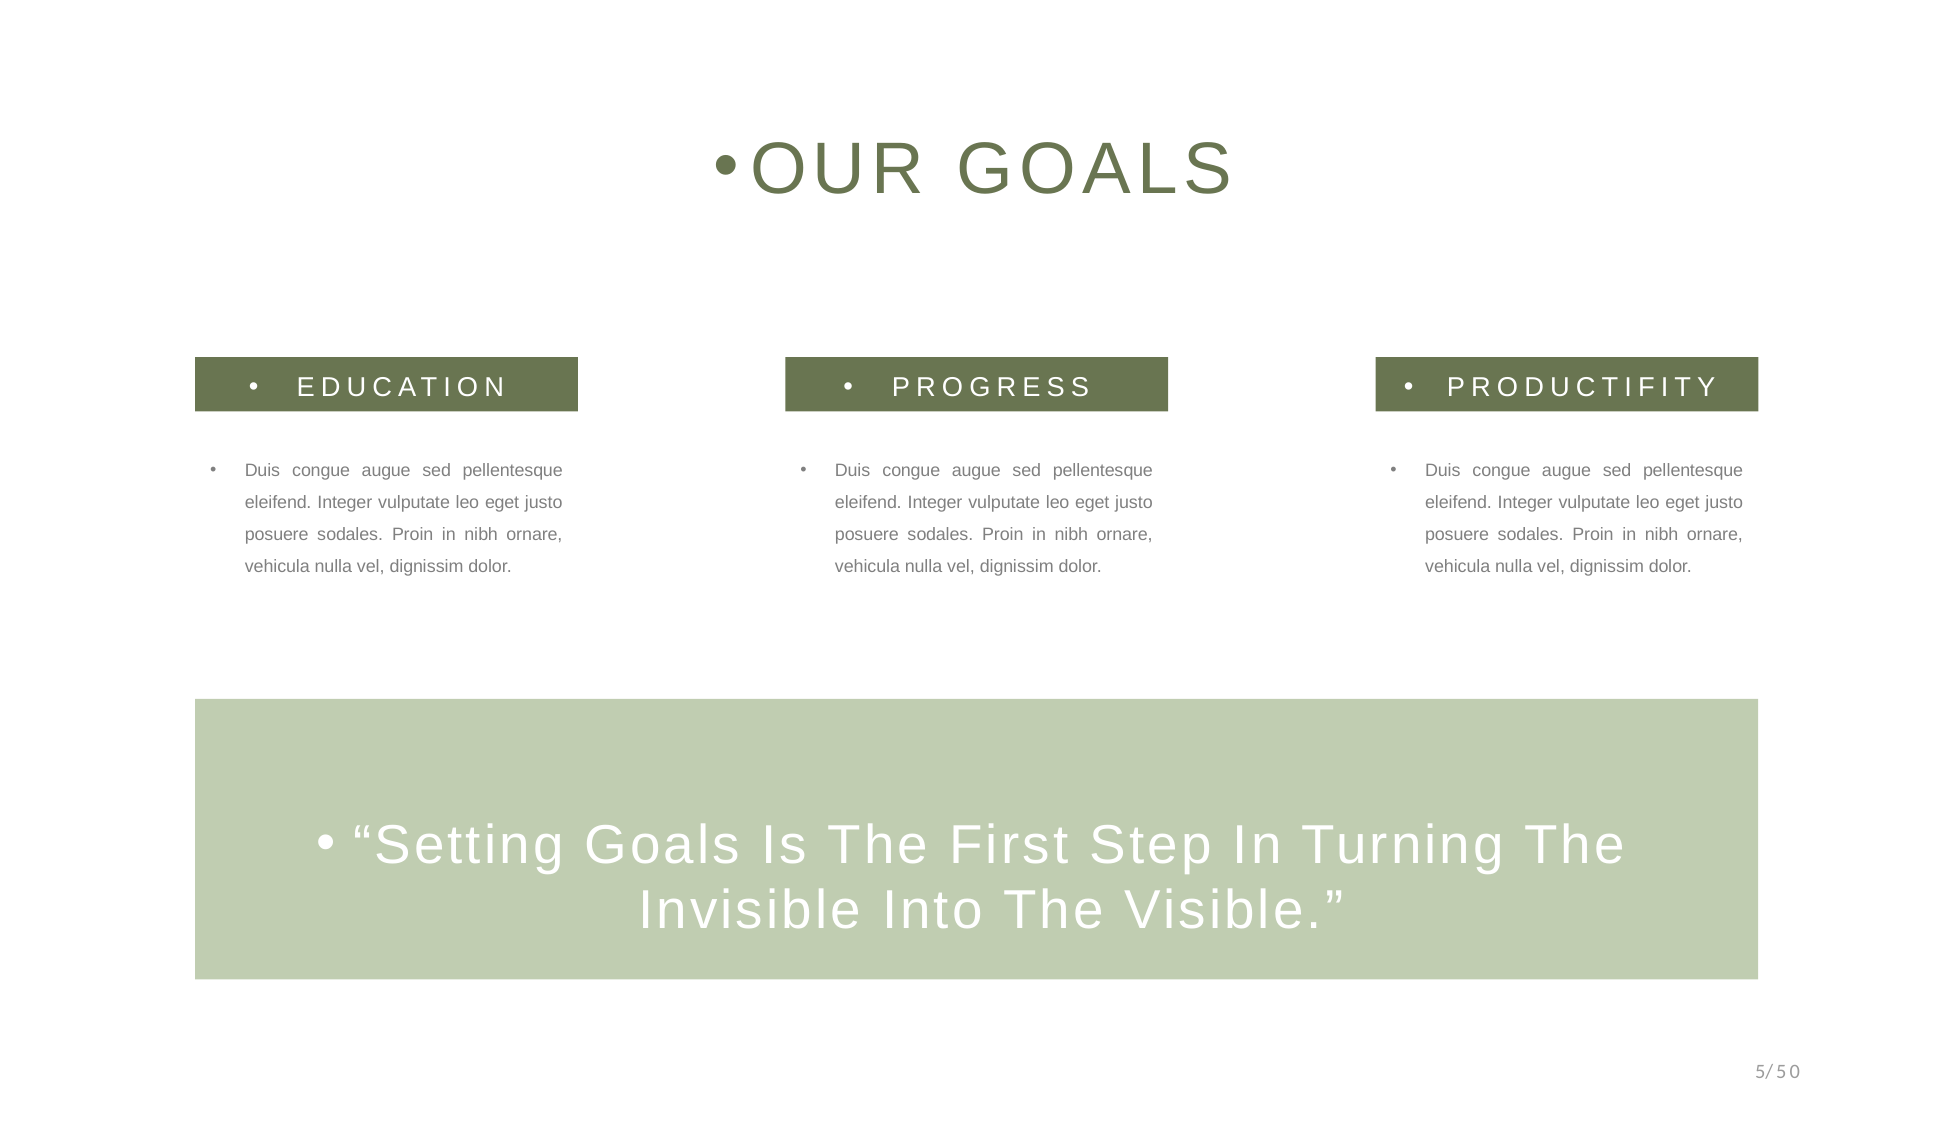

OUR GOALS

EDUCATION
PROGRESS
PRODUCTIFITY
Duis congue augue sed pellentesque eleifend. Integer vulputate leo eget justo posuere sodales. Proin in nibh ornare, vehicula nulla vel, dignissim dolor.
Duis congue augue sed pellentesque eleifend. Integer vulputate leo eget justo posuere sodales. Proin in nibh ornare, vehicula nulla vel, dignissim dolor.
Duis congue augue sed pellentesque eleifend. Integer vulputate leo eget justo posuere sodales. Proin in nibh ornare, vehicula nulla vel, dignissim dolor.

“Setting Goals Is The First Step In Turning The Invisible Into The Visible.”
5/50